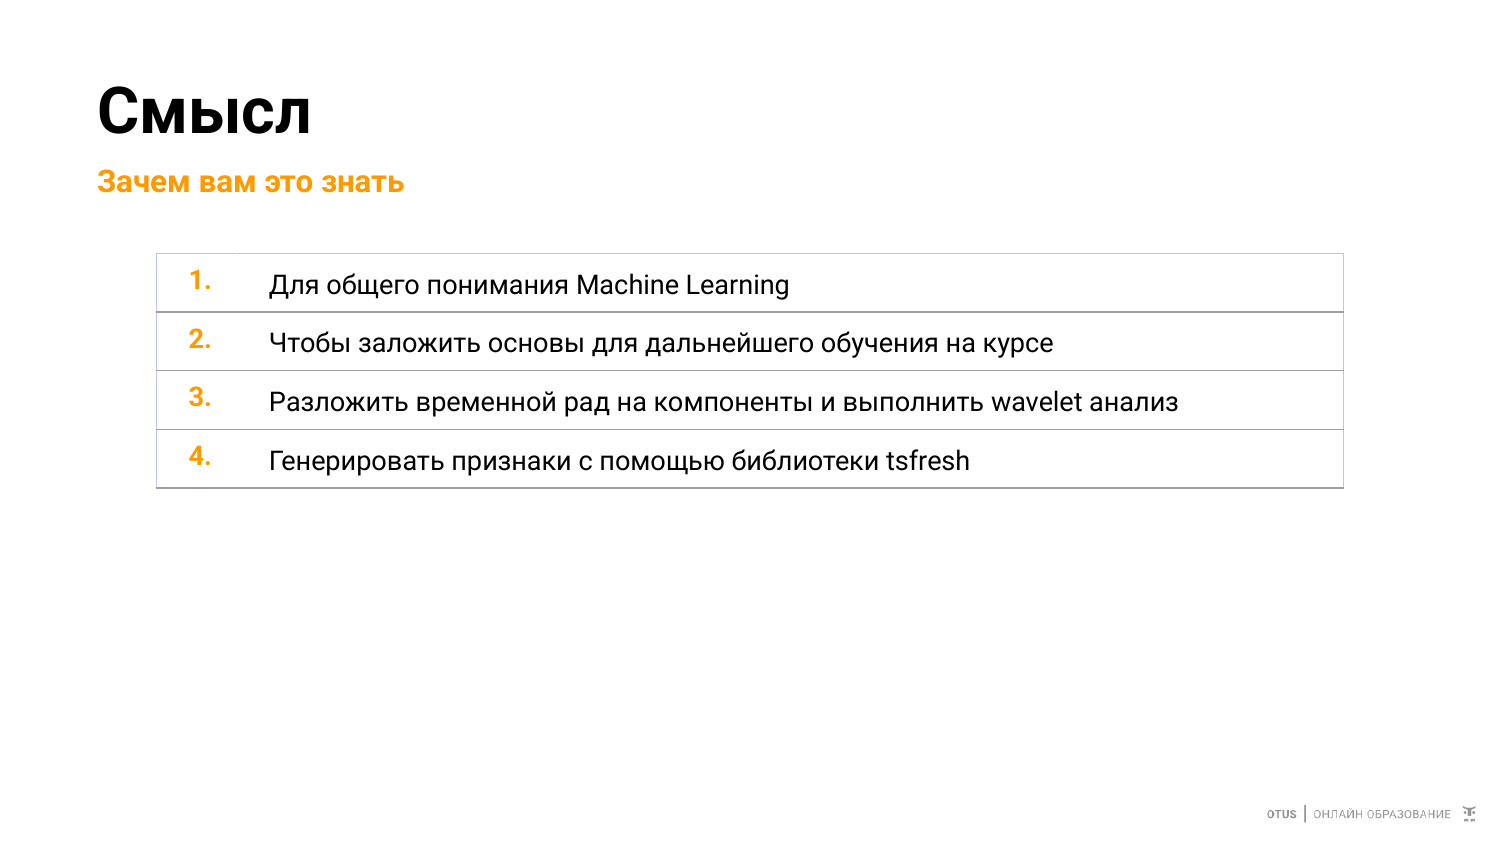

# Смысл
Зачем вам это знать
| 1. | Для общего понимания Machine Learning |
| --- | --- |
| 2. | Чтобы заложить основы для дальнейшего обучения на курсе |
| 3. | Разложить временной рад на компоненты и выполнить wavelet анализ |
| 4. | Генерировать признаки с помощью библиотеки tsfresh |